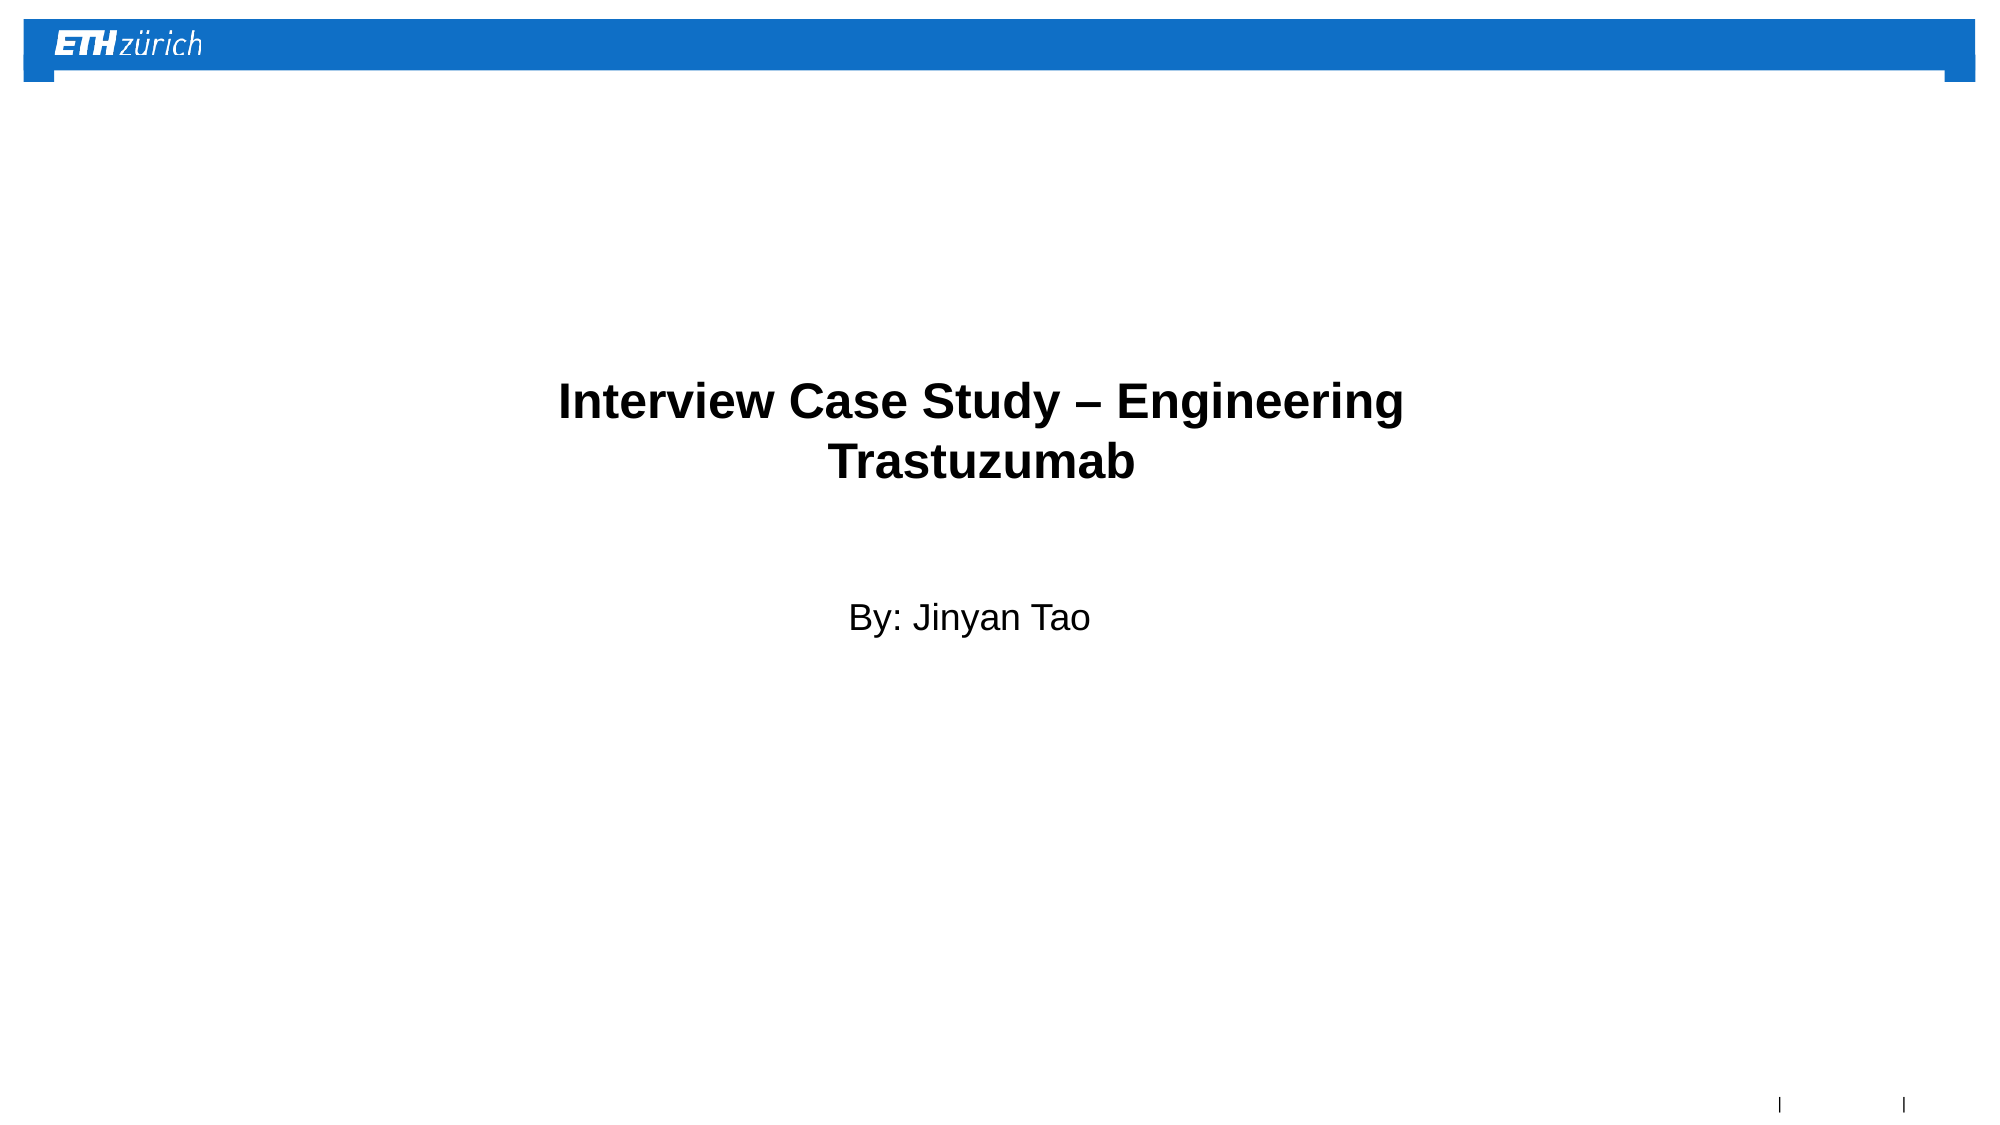

Interview Case Study – Engineering Trastuzumab
By: Jinyan Tao
T